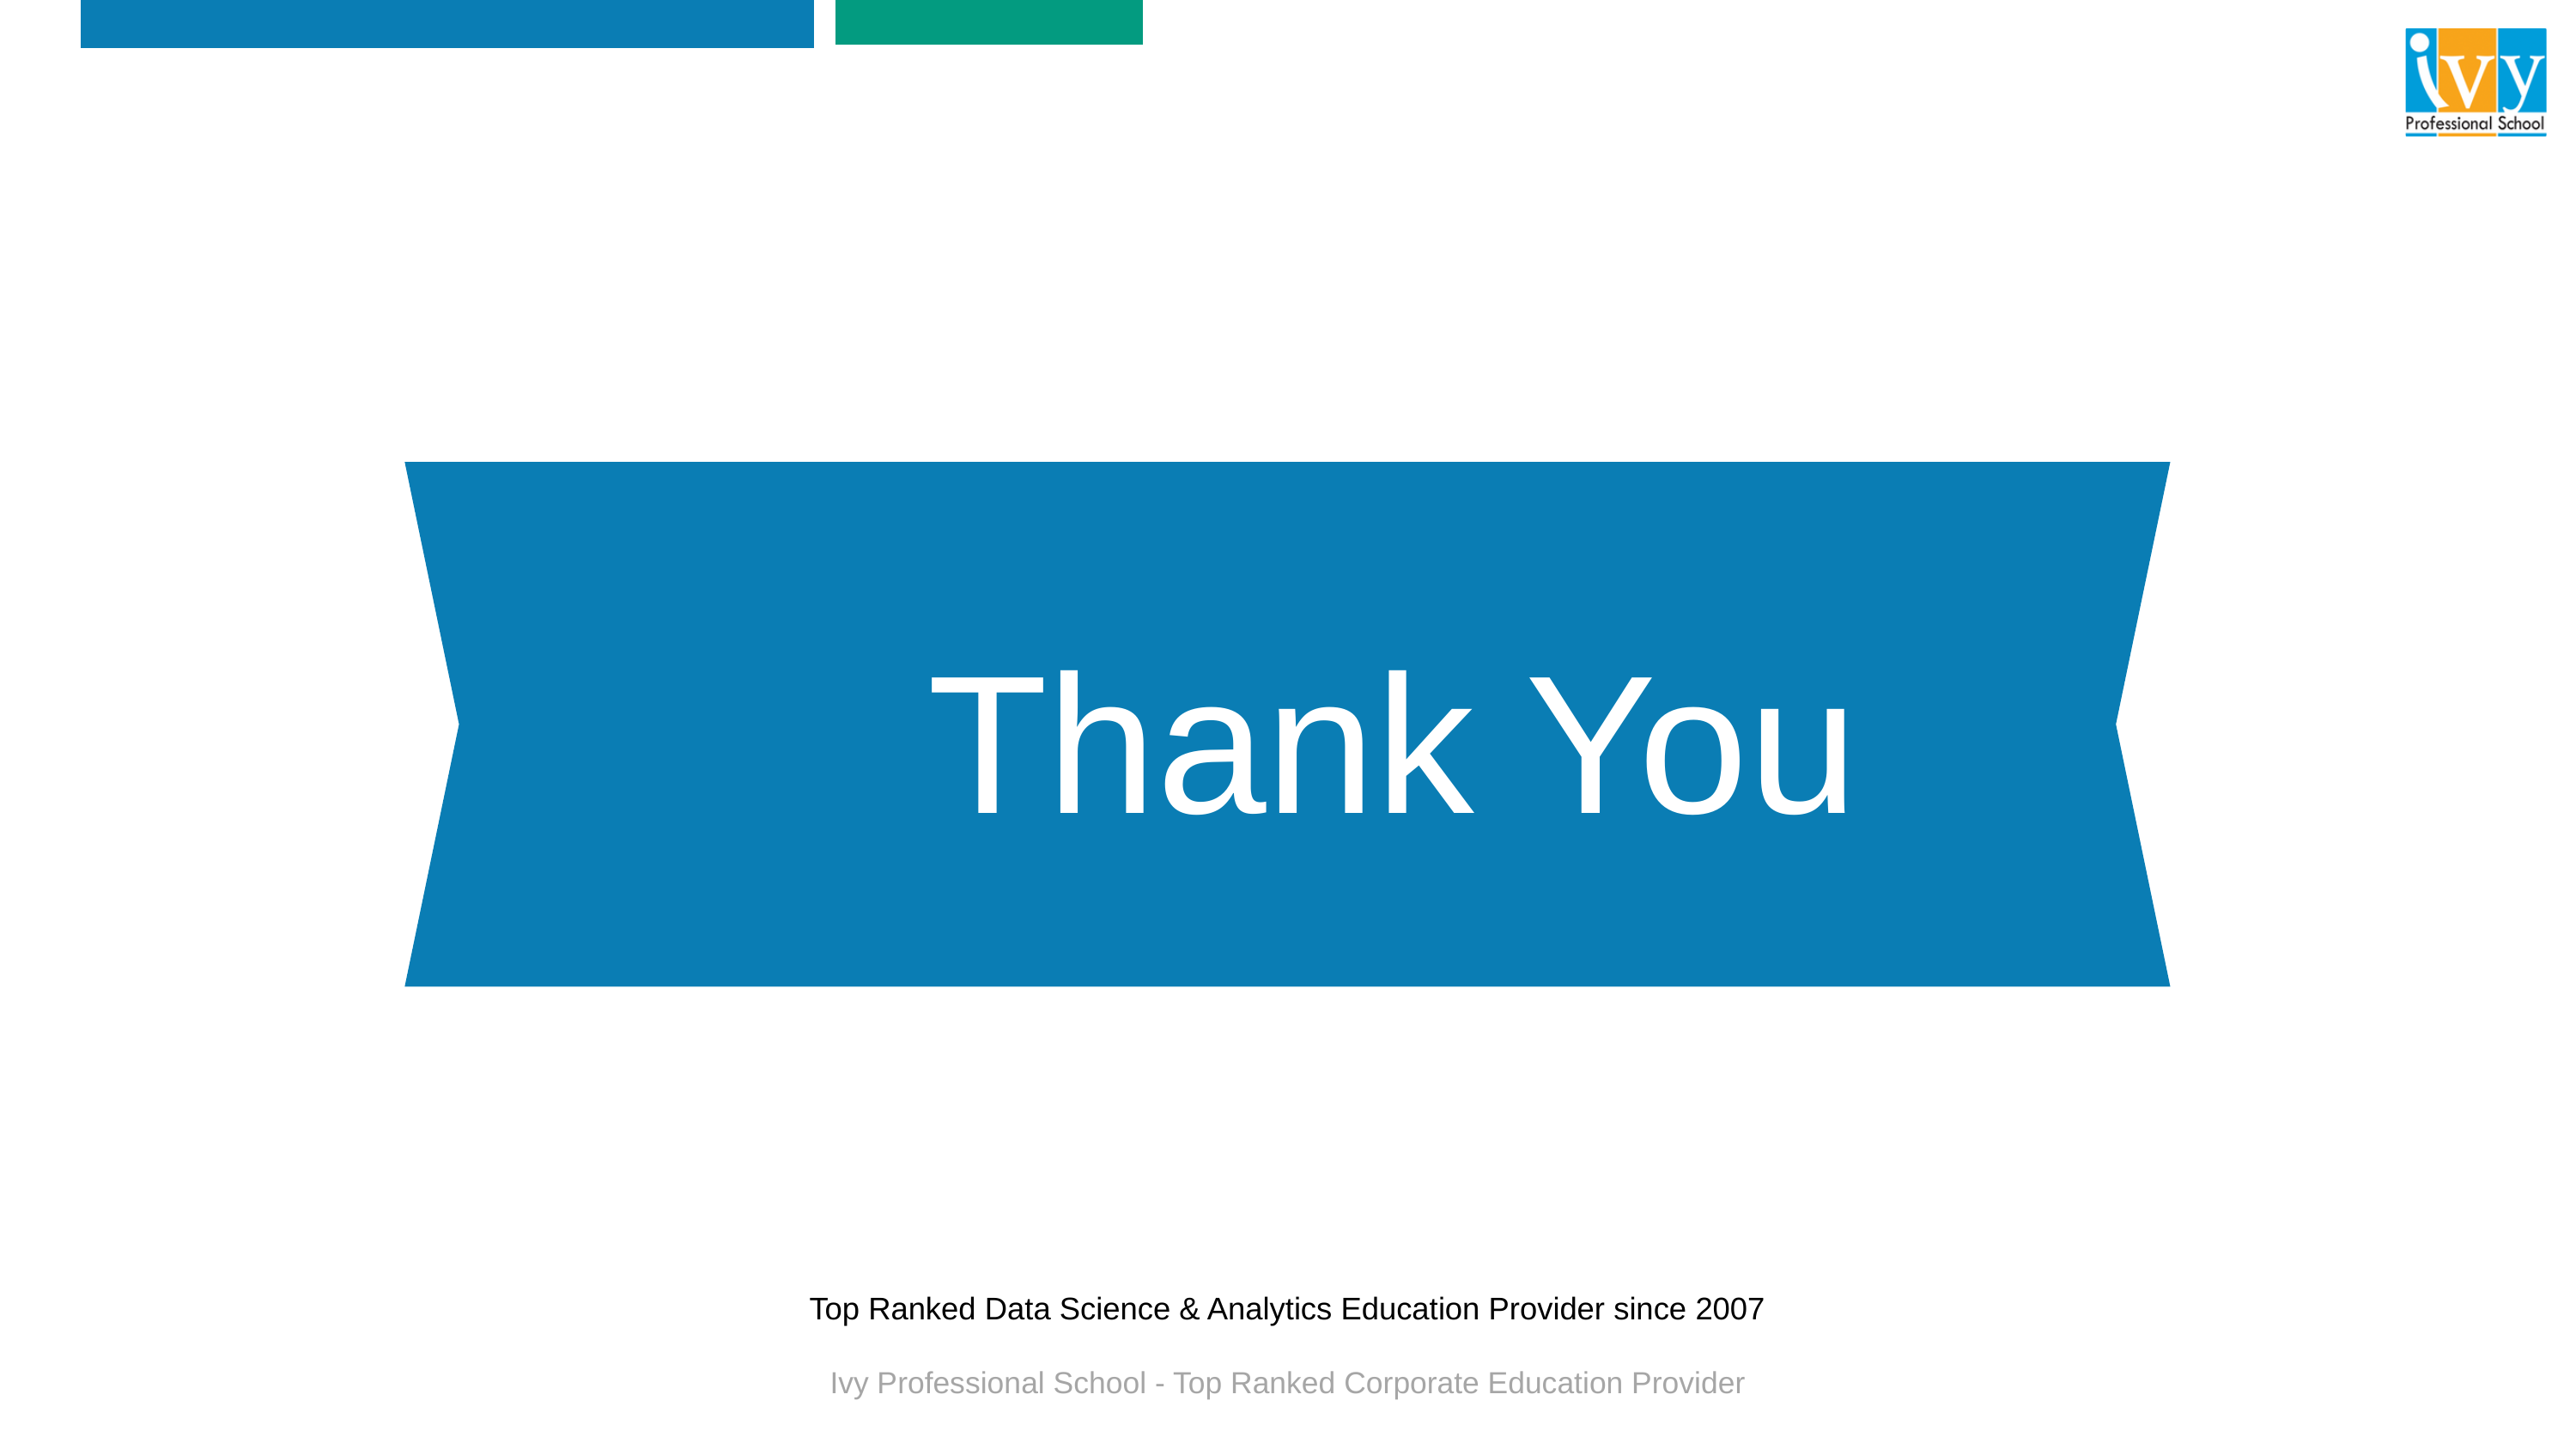

Thank You

Top Ranked Data Science & Analytics Education Provider since 2007

Ivy Professional School - Top Ranked Corporate Education Provider